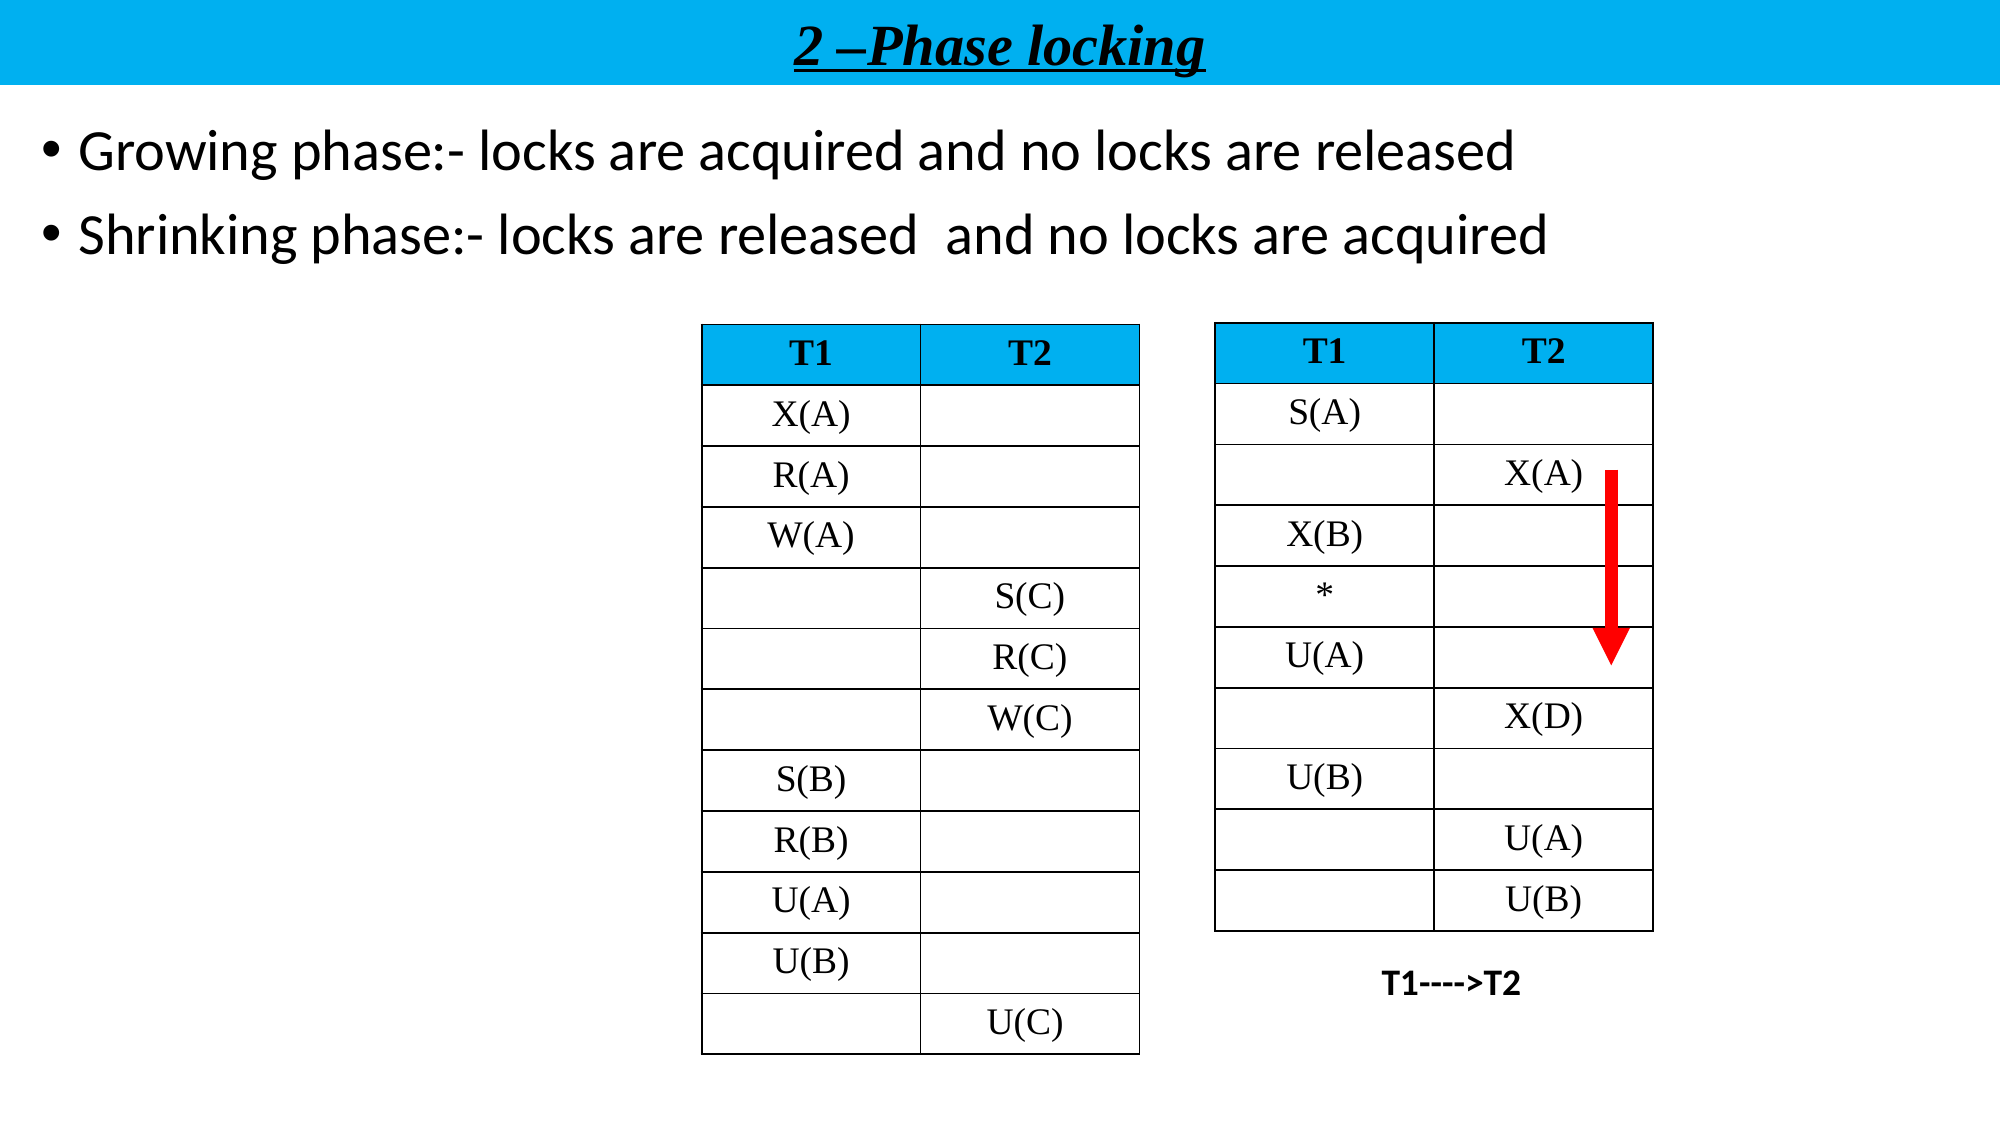

2 –Phase locking
Growing phase:- locks are acquired and no locks are released
Shrinking phase:- locks are released  and no locks are acquired

| T1 | T2 |
| --- | --- |
| S(A) |  |
|  | X(A) |
| X(B) |  |
| \* |  |
| U(A) |  |
|  | X(D) |
| U(B) |  |
|  | U(A) |
|  | U(B) |
| T1 | T2 |
| --- | --- |
| X(A) |  |
| R(A) |  |
| W(A) |  |
|  | S(C) |
|  | R(C) |
|  | W(C) |
| S(B) |  |
| R(B) |  |
| U(A) |  |
| U(B) |  |
|  | U(C) |
T1---->T2